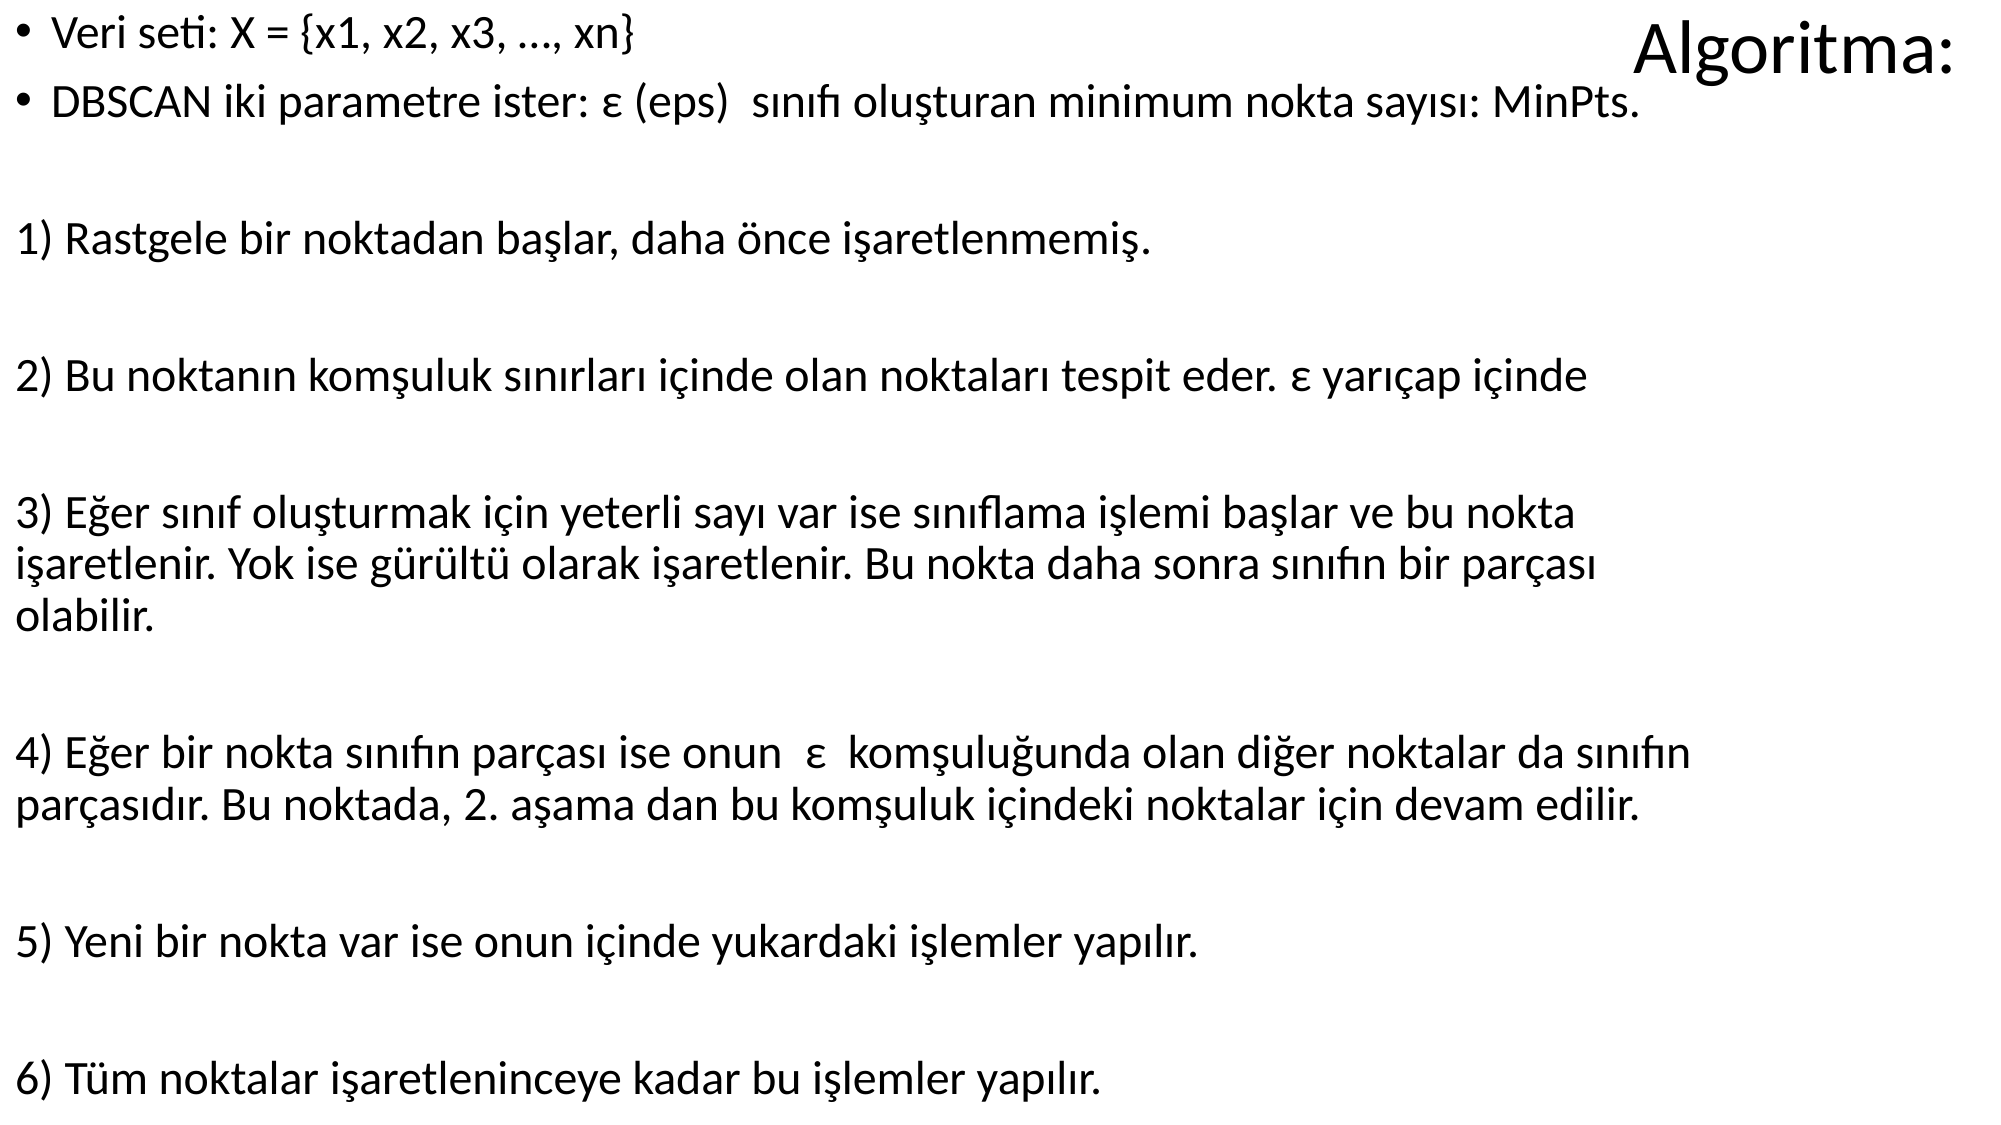

Veri seti: X = {x1, x2, x3, …, xn}
DBSCAN iki parametre ister: ε (eps)  sınıfı oluşturan minimum nokta sayısı: MinPts.

1) Rastgele bir noktadan başlar, daha önce işaretlenmemiş.

2) Bu noktanın komşuluk sınırları içinde olan noktaları tespit eder. ε yarıçap içinde

3) Eğer sınıf oluşturmak için yeterli sayı var ise sınıflama işlemi başlar ve bu nokta işaretlenir. Yok ise gürültü olarak işaretlenir. Bu nokta daha sonra sınıfın bir parçası olabilir.

4) Eğer bir nokta sınıfın parçası ise onun  ε  komşuluğunda olan diğer noktalar da sınıfın parçasıdır. Bu noktada, 2. aşama dan bu komşuluk içindeki noktalar için devam edilir.

5) Yeni bir nokta var ise onun içinde yukardaki işlemler yapılır.

6) Tüm noktalar işaretleninceye kadar bu işlemler yapılır.
# Algoritma: